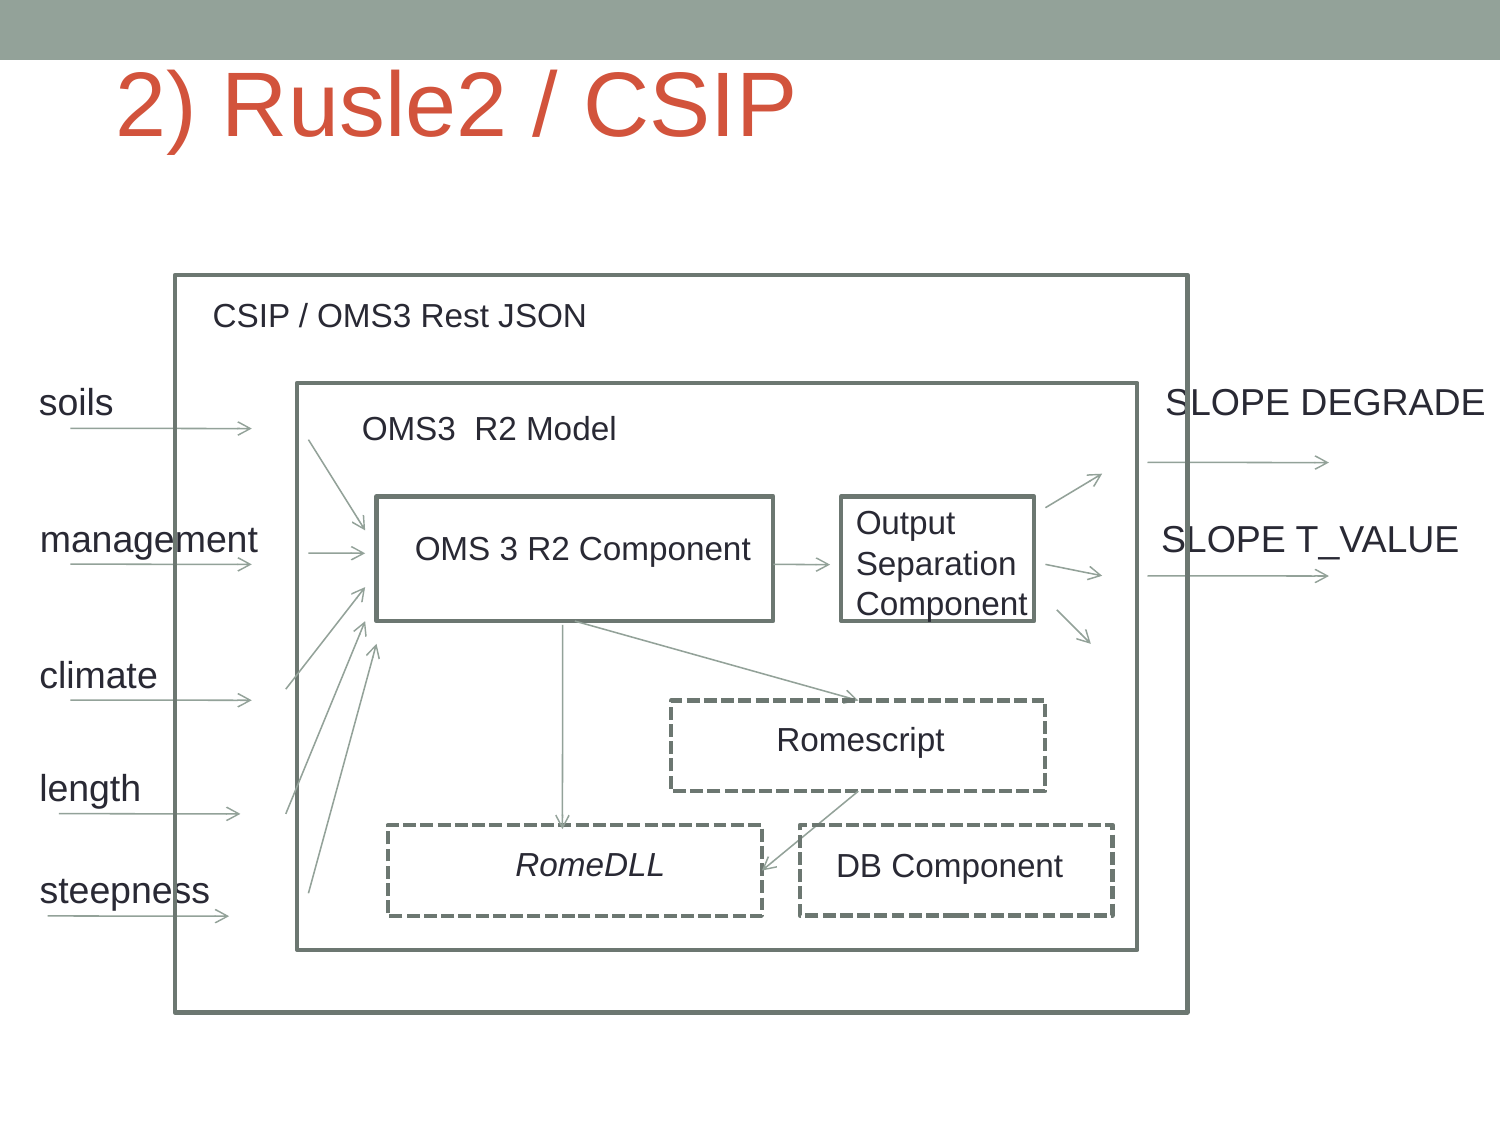

2) Rusle2 / CSIP

 CSIP / OMS3 Rest JSON
soils
SLOPE DEGRADE

 OMS3  R2 Model
Output
Separation
Component

management
SLOPE T_VALUE
OMS 3 R2 Component
climate

Romescript
length

RomeDLL
DB Component
steepness